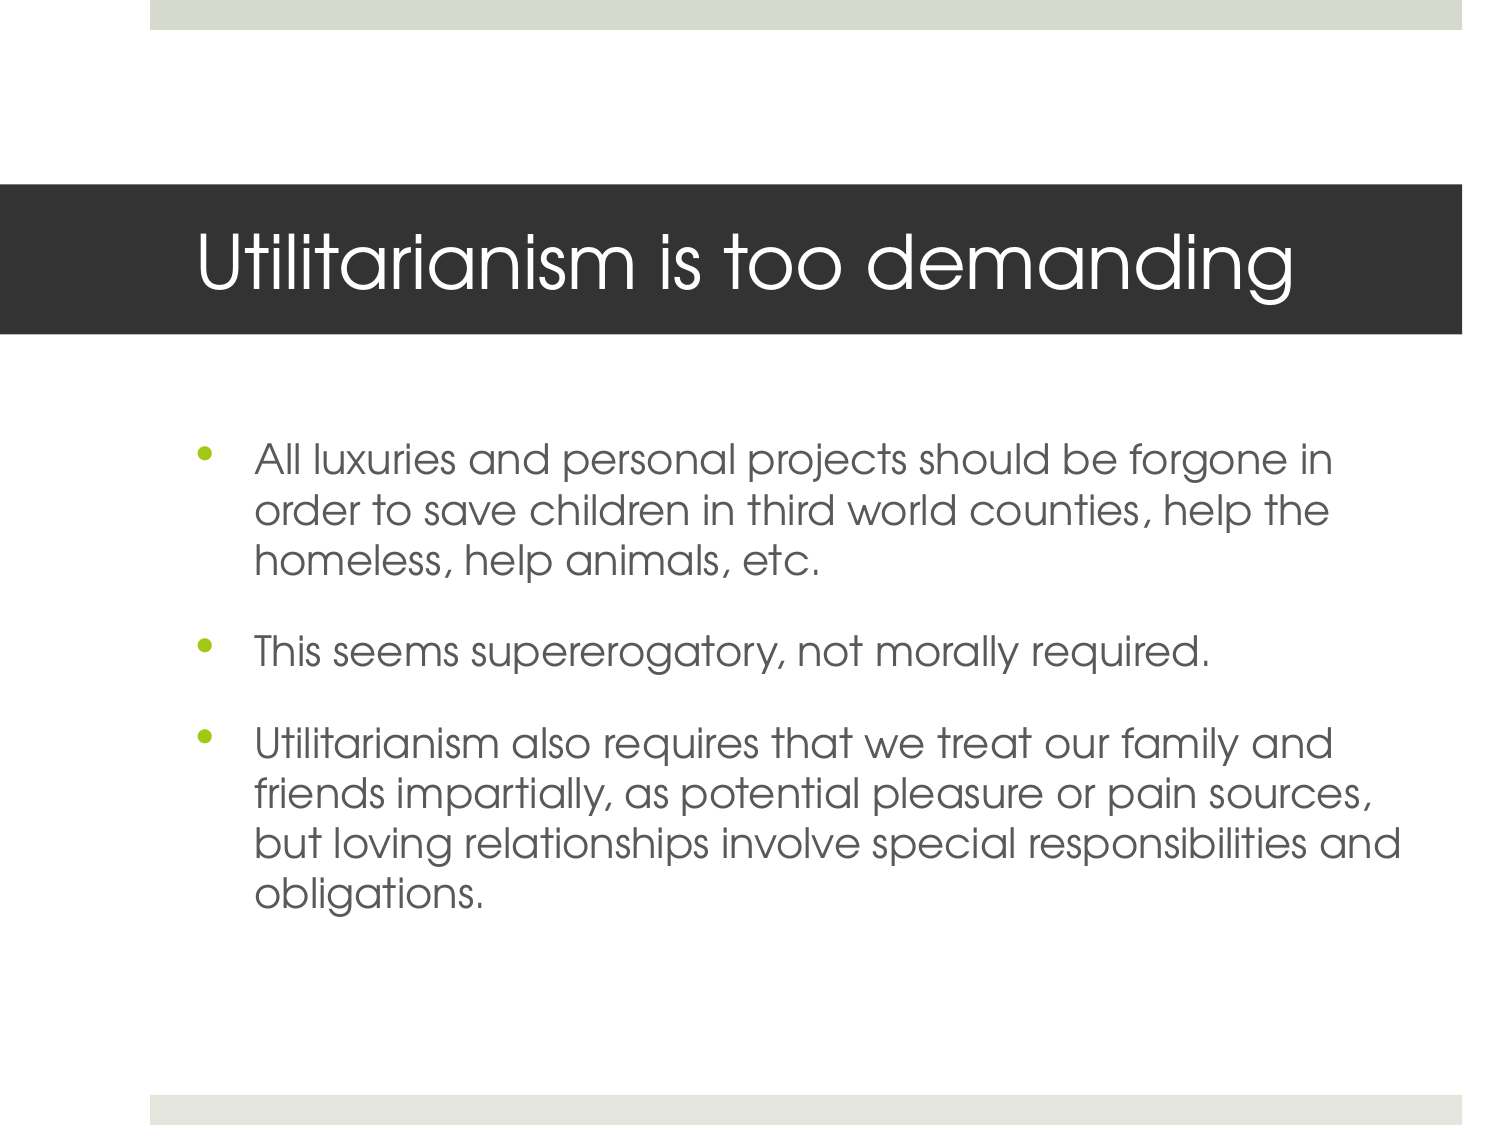

# Utilitarianism is too demanding
All luxuries and personal projects should be forgone in order to save children in third world counties, help the homeless, help animals, etc.
This seems supererogatory, not morally required.
Utilitarianism also requires that we treat our family and friends impartially, as potential pleasure or pain sources, but loving relationships involve special responsibilities and obligations.